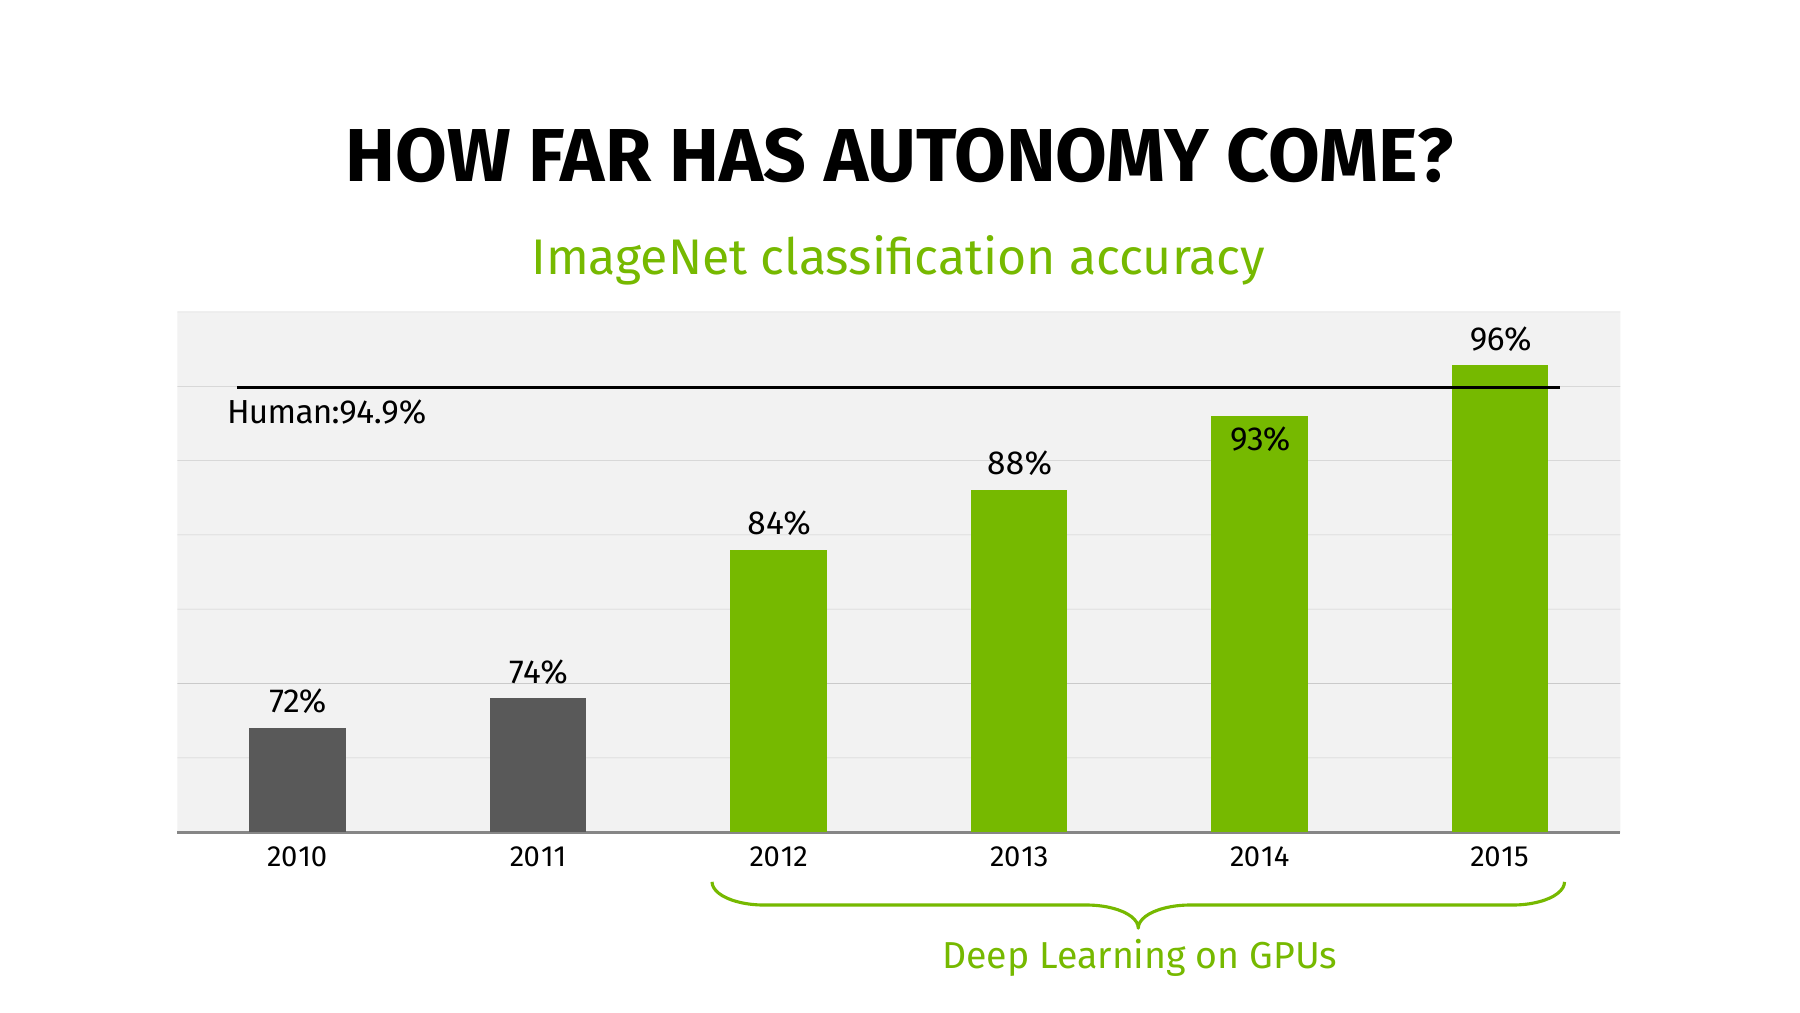

# How far has autonomy come?

### Chart

| Category | Series 1 | Human |
|---|---|---|
| 2010.0 | 0.72 | 0.949 |
| 2011.0 | 0.74 | 0.949 |
| 2012.0 | 0.84 | 0.949 |
| 2013.0 | 0.88 | 0.949 |
| 2014.0 | 0.93 | 0.949 |
| 2015.0 | 0.964 | 0.949 |
ImageNet classification accuracy

Deep Learning on GPUs